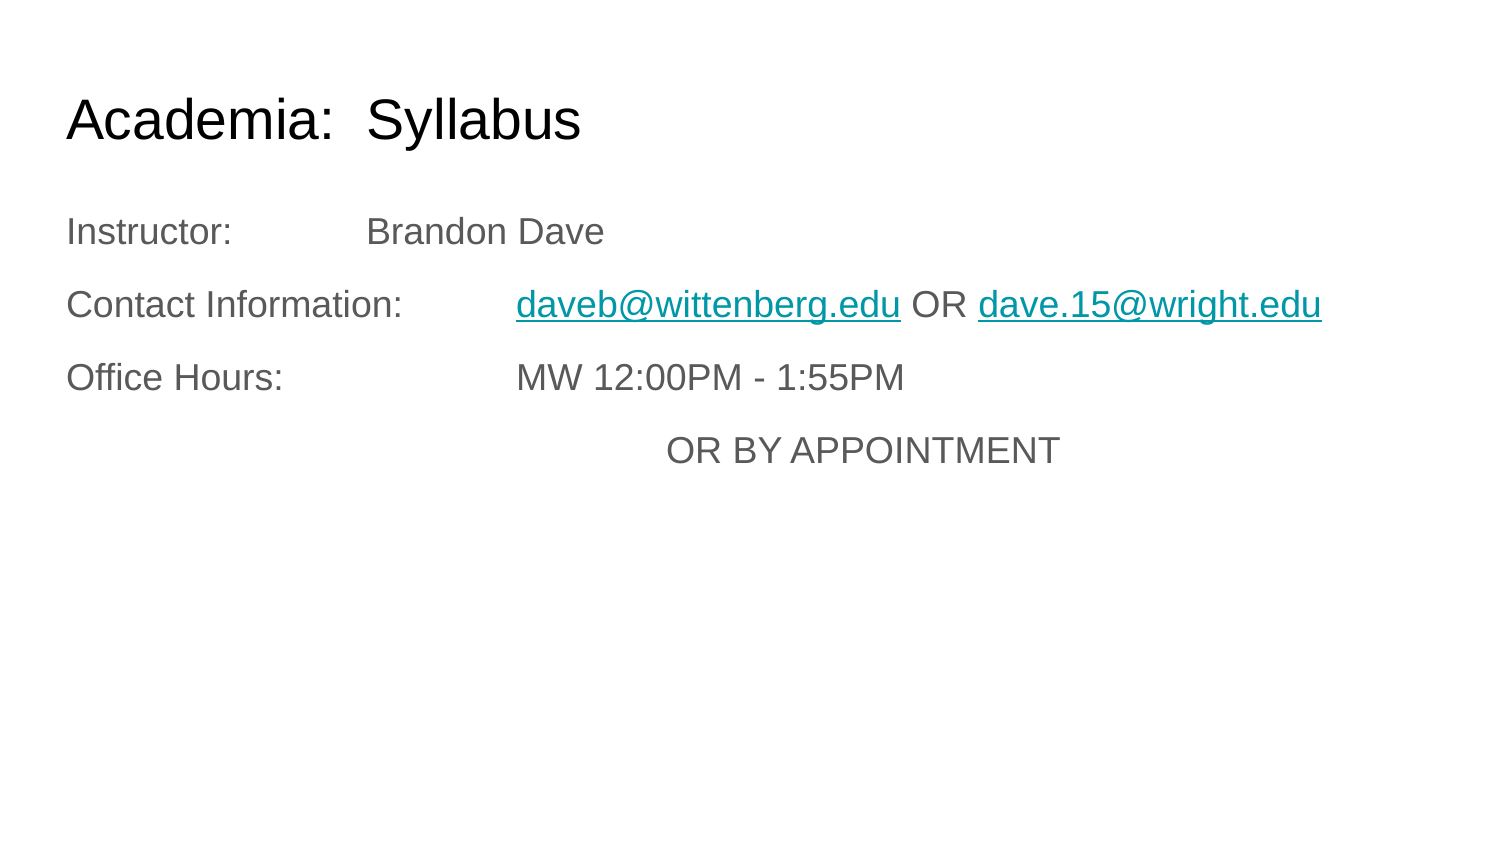

# Academia:  Syllabus
Instructor:	Brandon Dave
Contact Information:	daveb@wittenberg.edu OR dave.15@wright.edu
Office Hours:		MW 12:00PM - 1:55PM
				OR BY APPOINTMENT